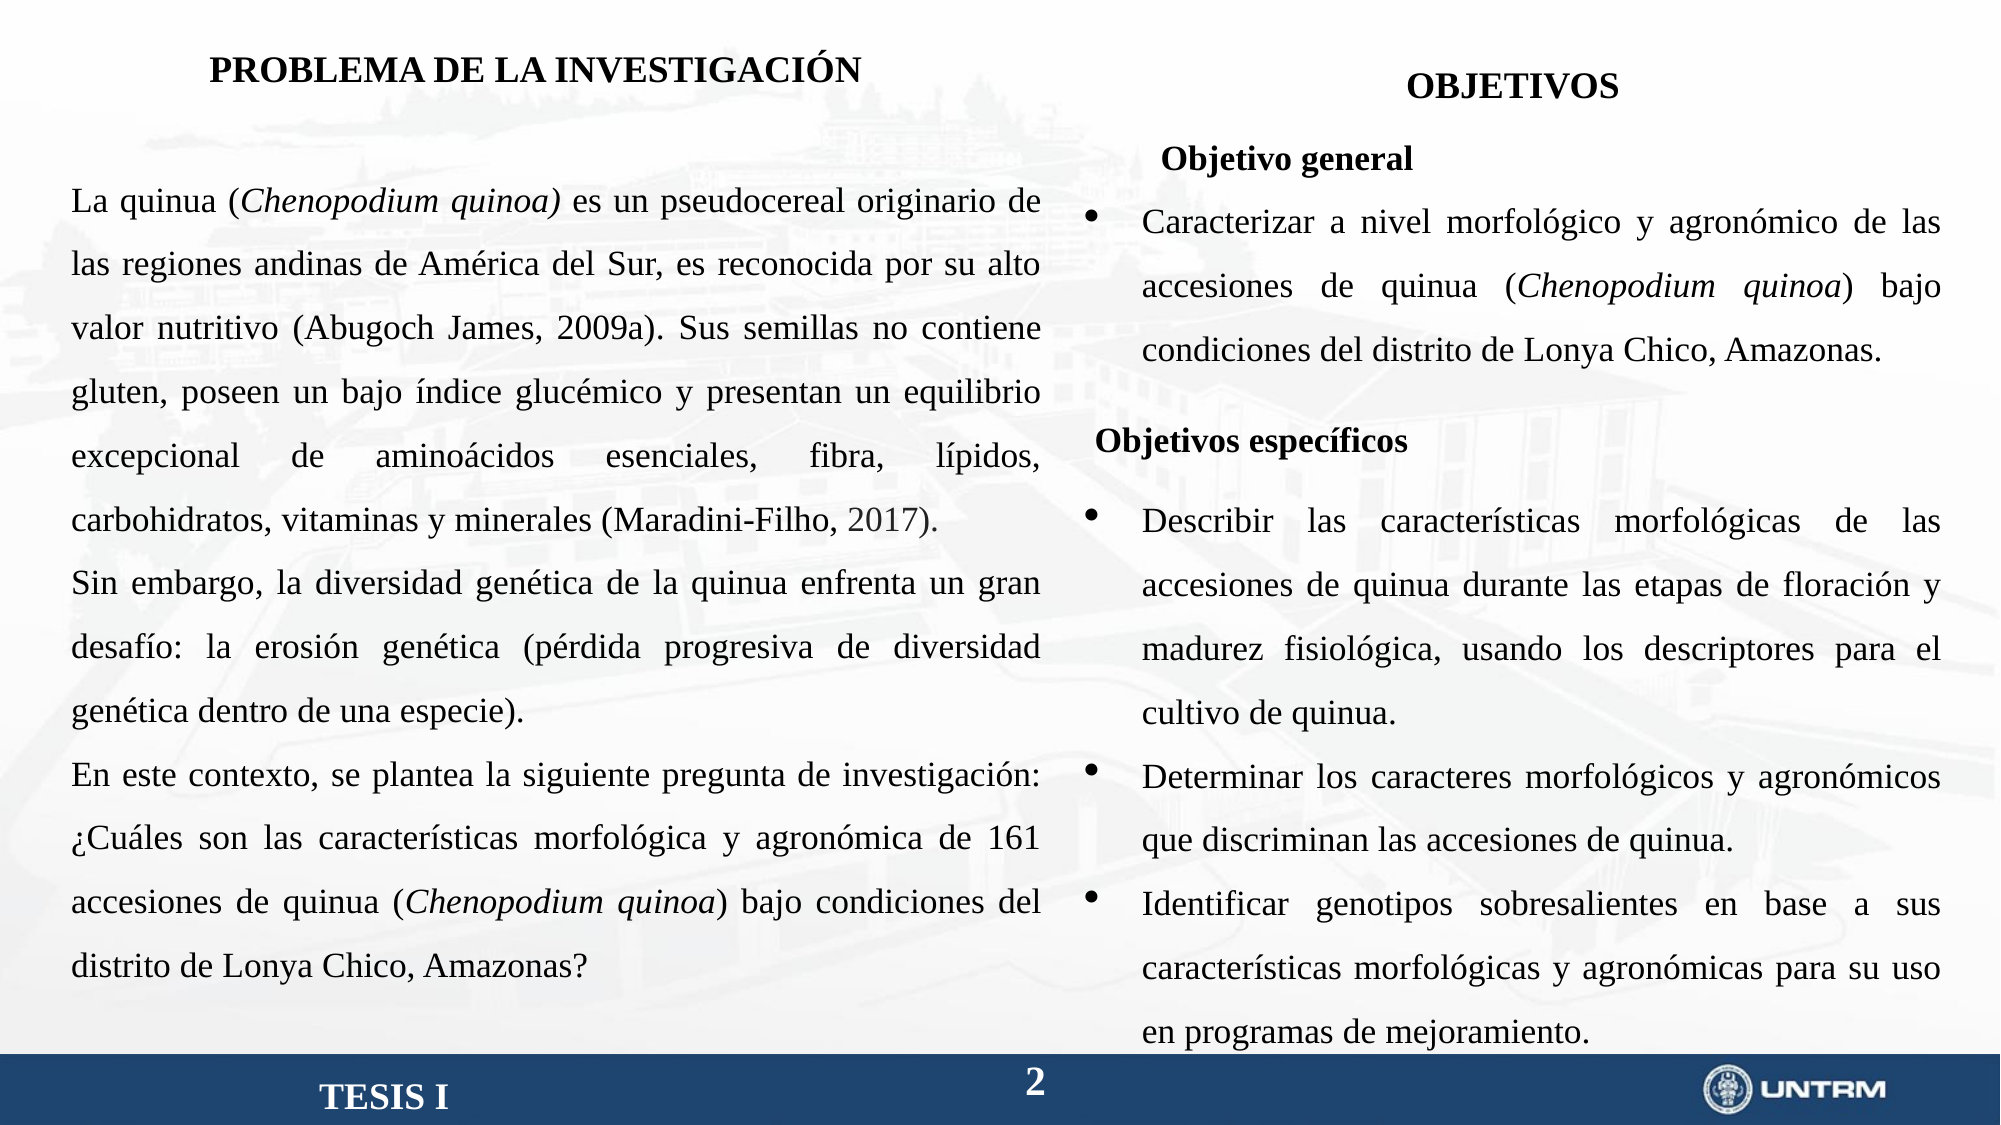

OBJETIVOS
PROBLEMA DE LA INVESTIGACIÓN
Objetivo general
Caracterizar a nivel morfológico y agronómico de las accesiones de quinua (Chenopodium quinoa) bajo condiciones del distrito de Lonya Chico, Amazonas.
 Objetivos específicos
Describir las características morfológicas de las accesiones de quinua durante las etapas de floración y madurez fisiológica, usando los descriptores para el cultivo de quinua.
Determinar los caracteres morfológicos y agronómicos que discriminan las accesiones de quinua.
Identificar genotipos sobresalientes en base a sus características morfológicas y agronómicas para su uso en programas de mejoramiento.
La quinua (Chenopodium quinoa) es un pseudocereal originario de las regiones andinas de América del Sur, es reconocida por su alto valor nutritivo (Abugoch James, 2009a). Sus semillas no contiene gluten, poseen un bajo índice glucémico y presentan un equilibrio excepcional de aminoácidos esenciales, fibra, lípidos, carbohidratos, vitaminas y minerales (Maradini-Filho, 2017).
Sin embargo, la diversidad genética de la quinua enfrenta un gran desafío: la erosión genética (pérdida progresiva de diversidad genética dentro de una especie).
En este contexto, se plantea la siguiente pregunta de investigación:
¿Cuáles son las características morfológica y agronómica de 161 accesiones de quinua (Chenopodium quinoa) bajo condiciones del distrito de Lonya Chico, Amazonas?

TESIS I
2